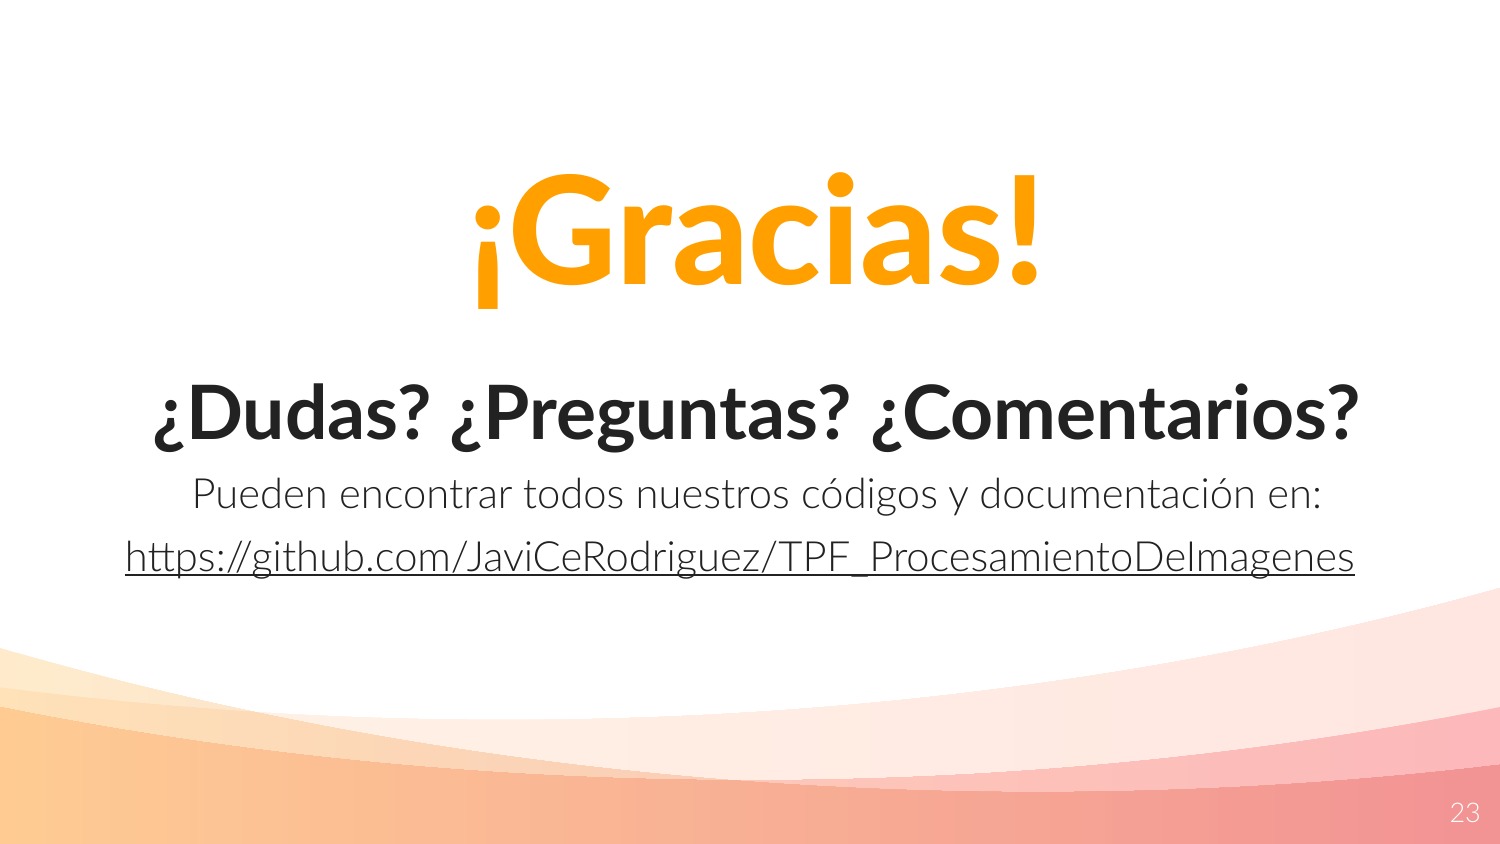

¡Gracias!
¿Dudas? ¿Preguntas? ¿Comentarios?
Pueden encontrar todos nuestros códigos y documentación en:
https://github.com/JaviCeRodriguez/TPF_ProcesamientoDeImagenes
23